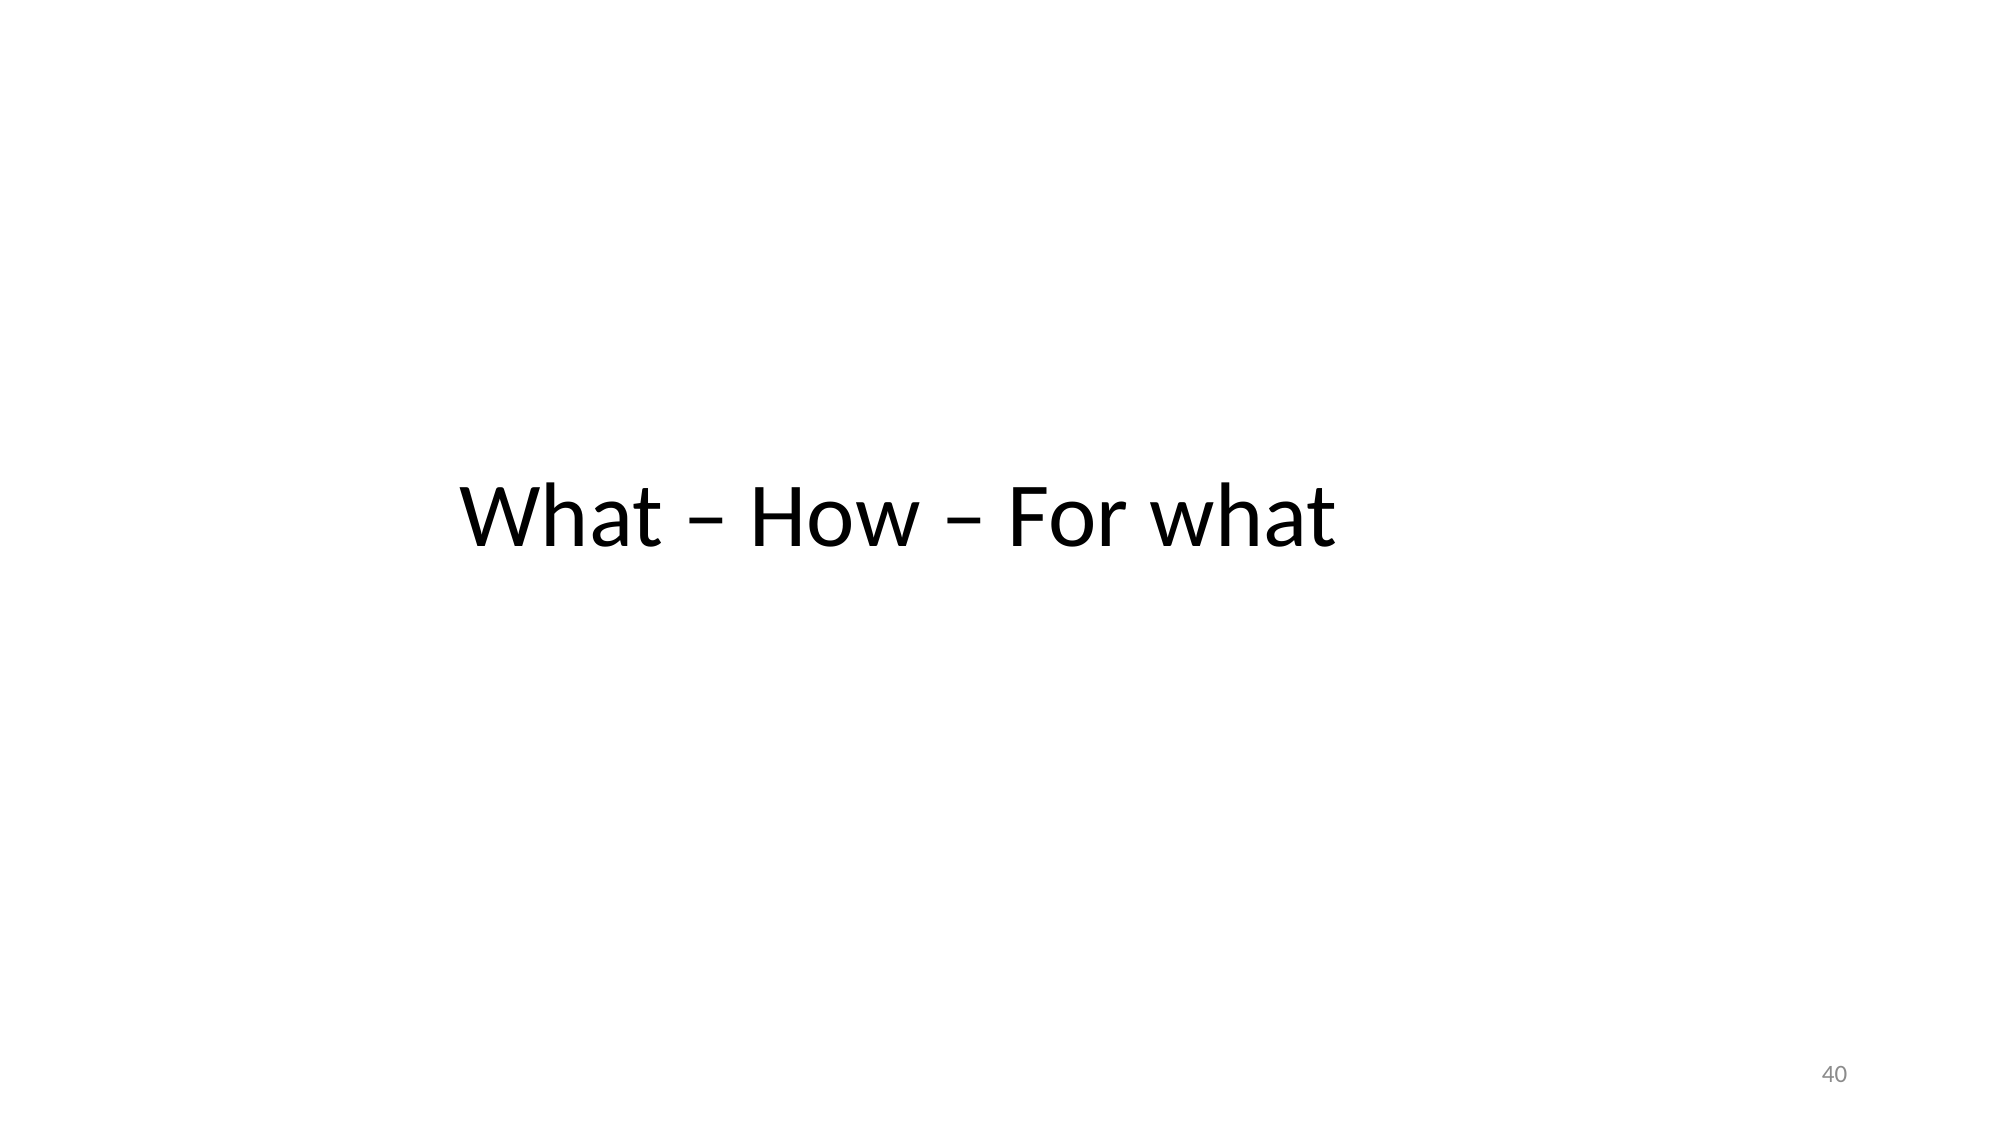

# What – How – For what
40